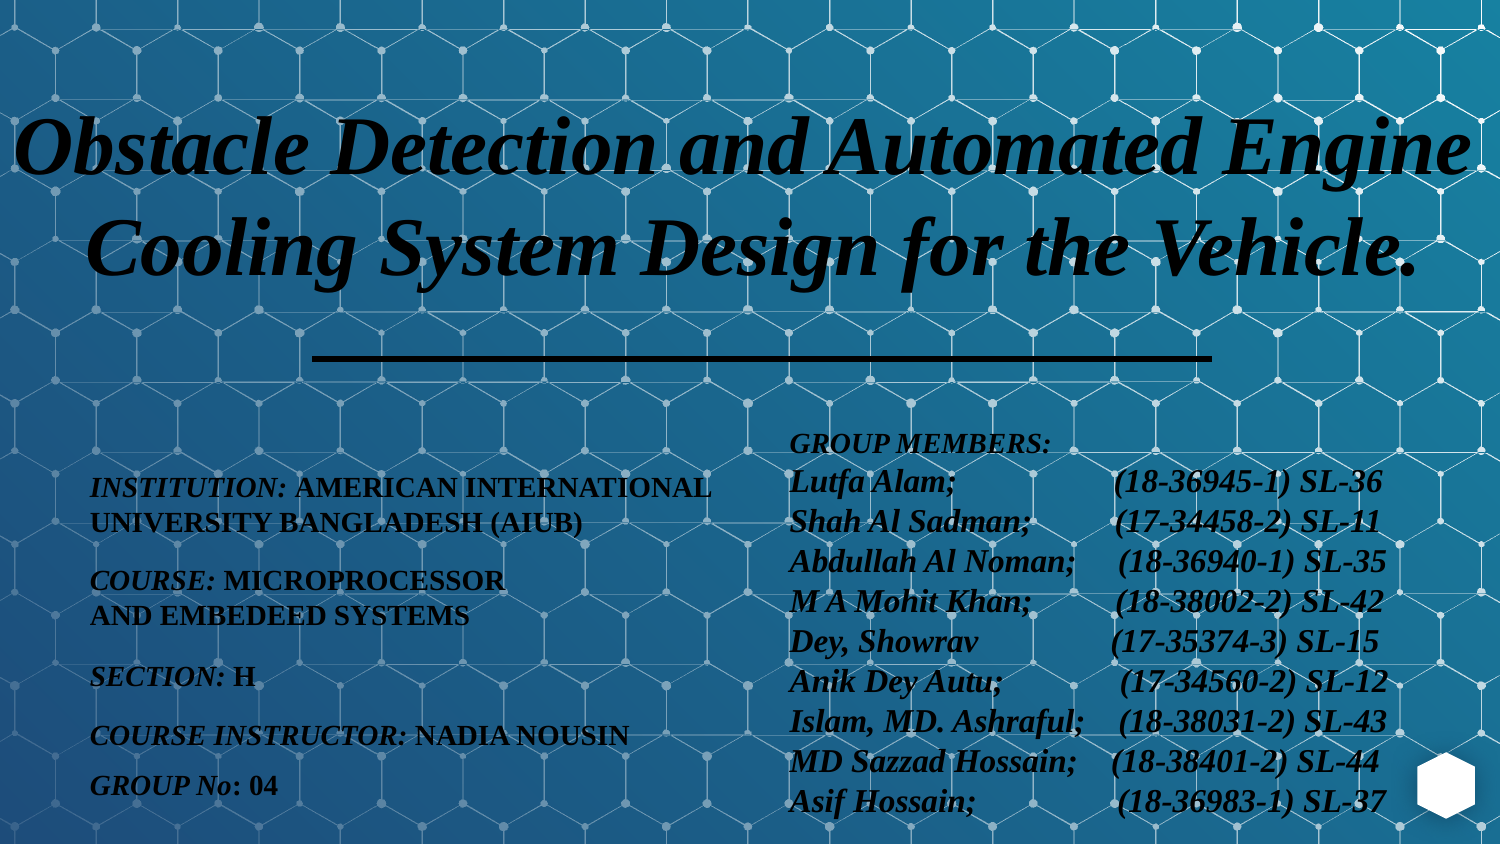

Obstacle Detection and Automated Engine
Cooling System Design for the Vehicle.
GROUP MEMBERS:
Lutfa Alam;                   (18-36945-1) SL-36
Shah Al Sadman;          (17-34458-2) SL-11
Abdullah Al Noman;     (18-36940-1) SL-35
M A Mohit Khan;          (18-38002-2) SL-42
Dey, Showrav                (17-35374-3) SL-15
Anik Dey Autu;              (17-34560-2) SL-12
Islam, MD. Ashraful;    (18-38031-2) SL-43
MD Sazzad Hossain;    (18-38401-2) SL-44
Asif Hossain;                 (18-36983-1) SL-37
INSTITUTION: AMERICAN INTERNATIONAL UNIVERSITY BANGLADESH (AIUB)
COURSE: MICROPROCESSOR AND EMBEDEED SYSTEMS
SECTION: H
COURSE INSTRUCTOR: NADIA NOUSIN
GROUP No: 04